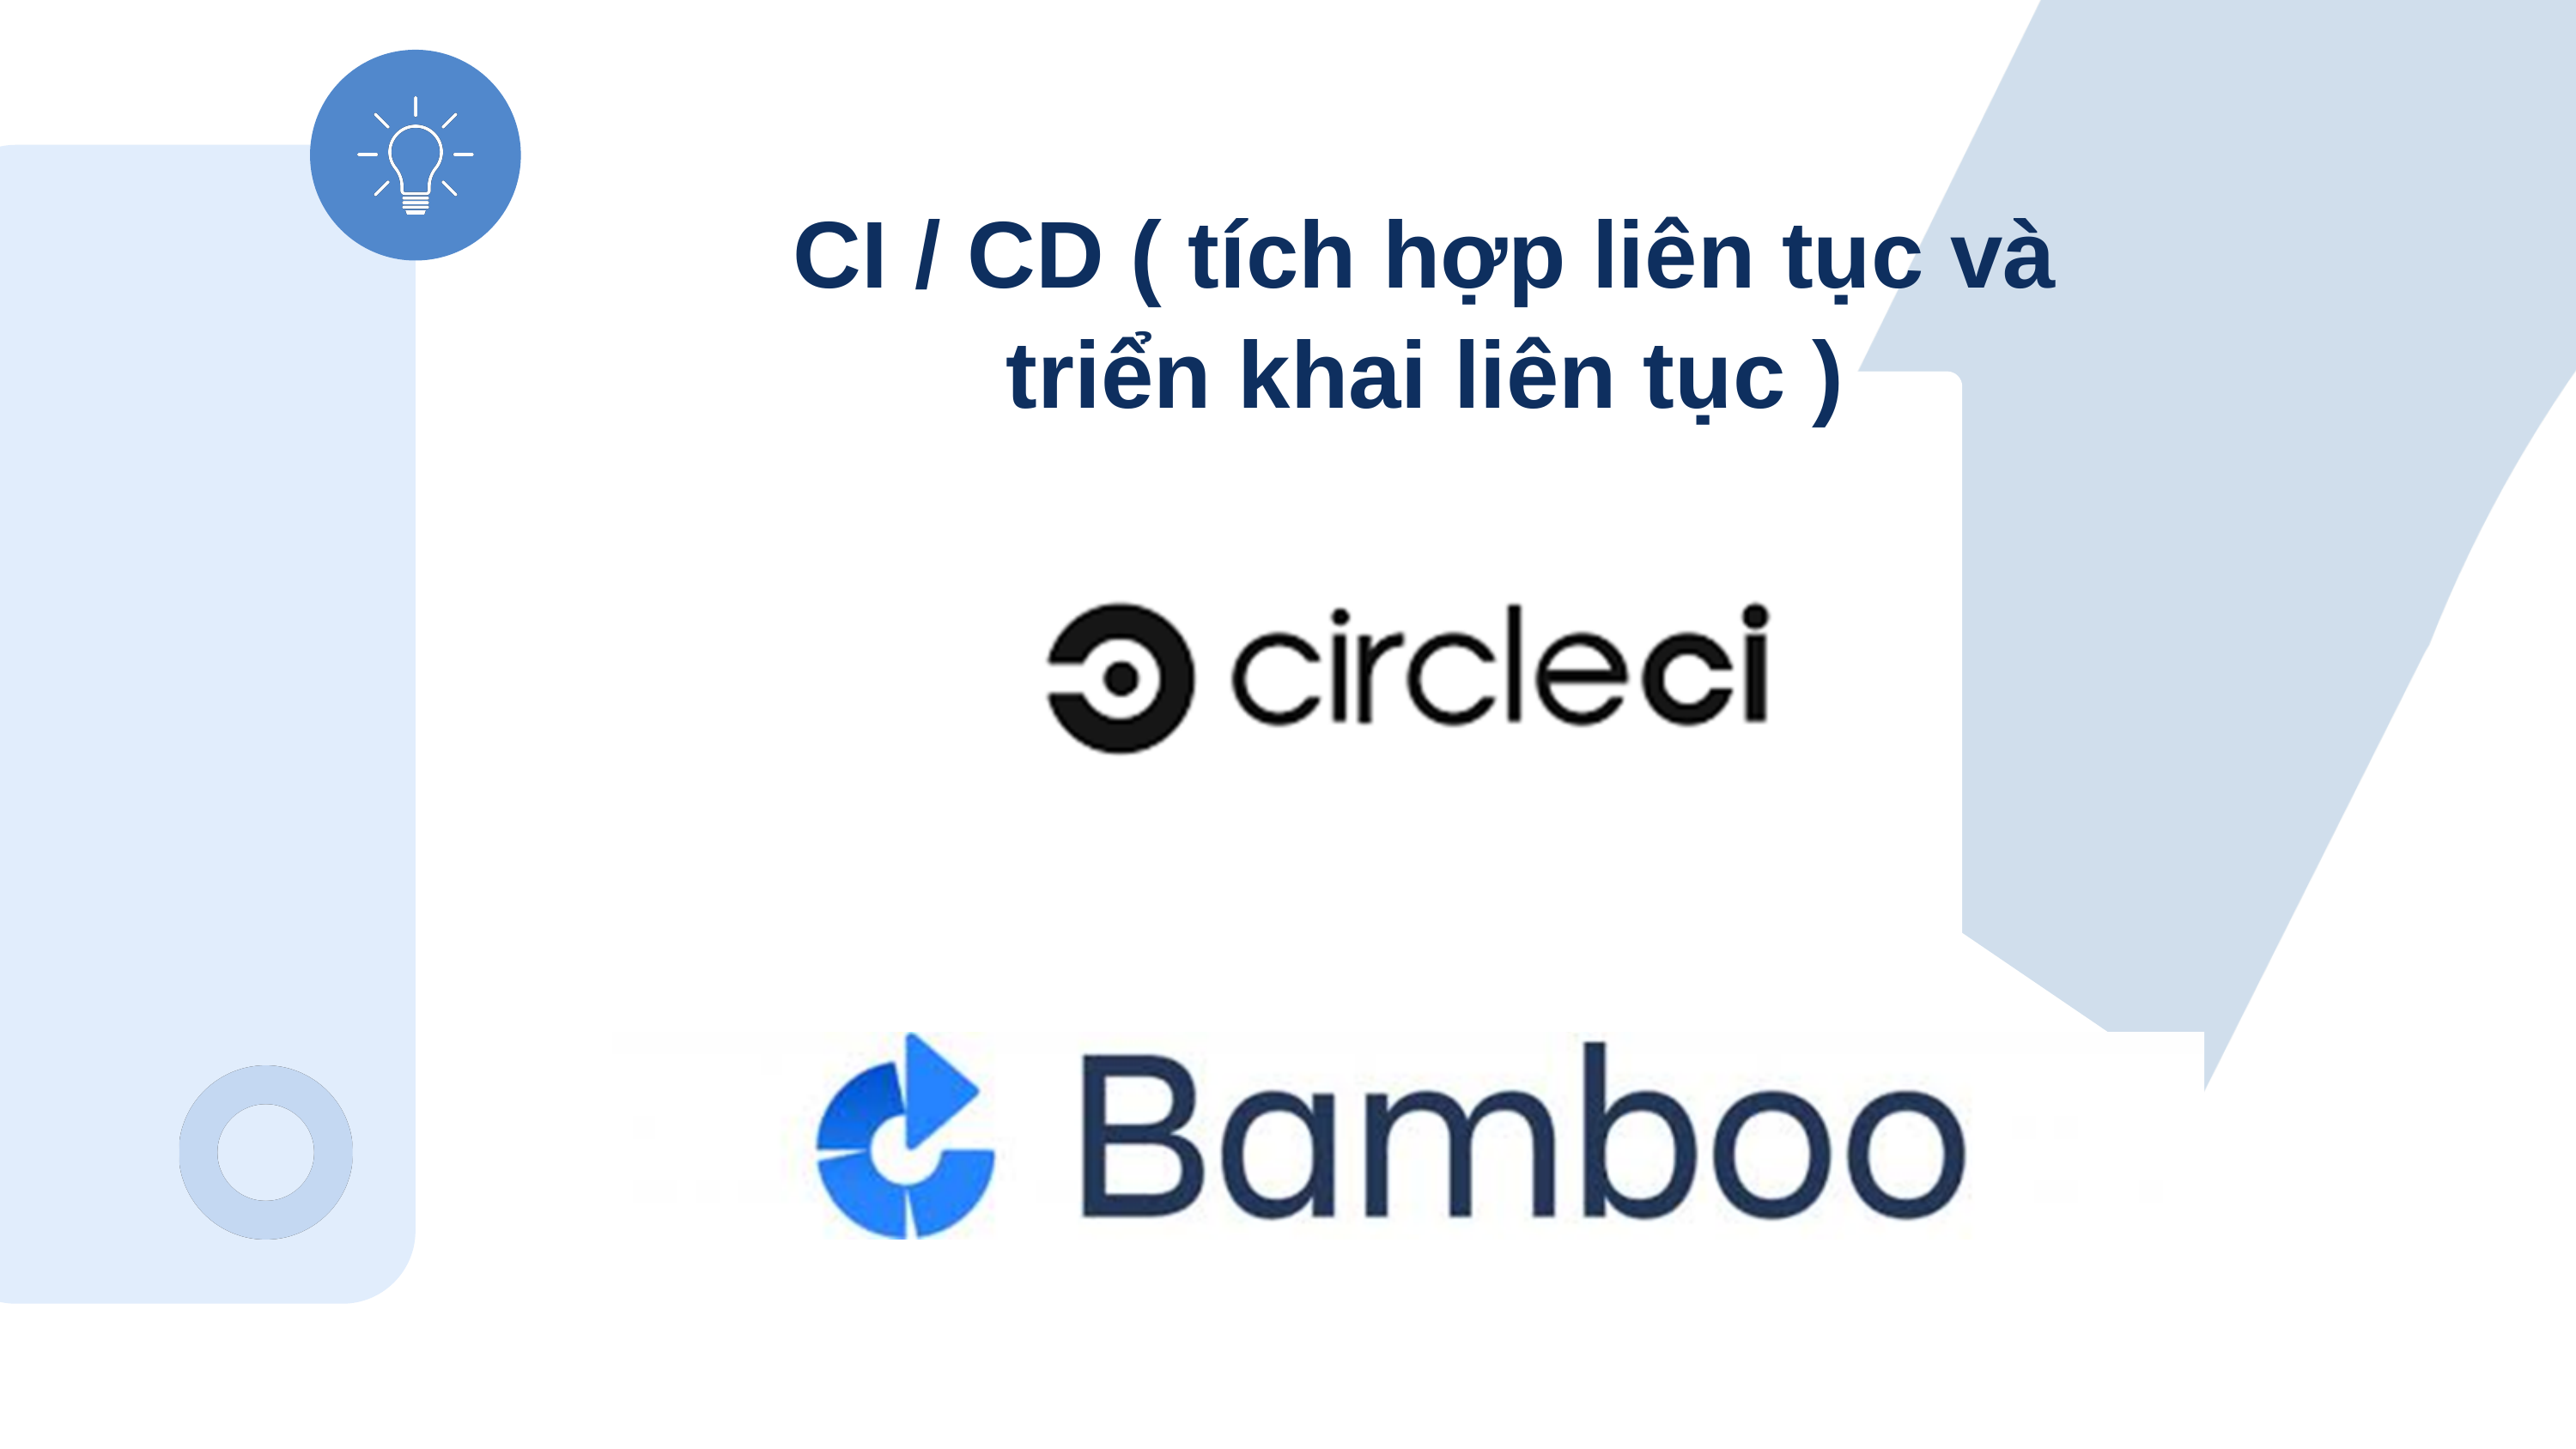

CI / CD ( tích hợp liên tục và triển khai liên tục )